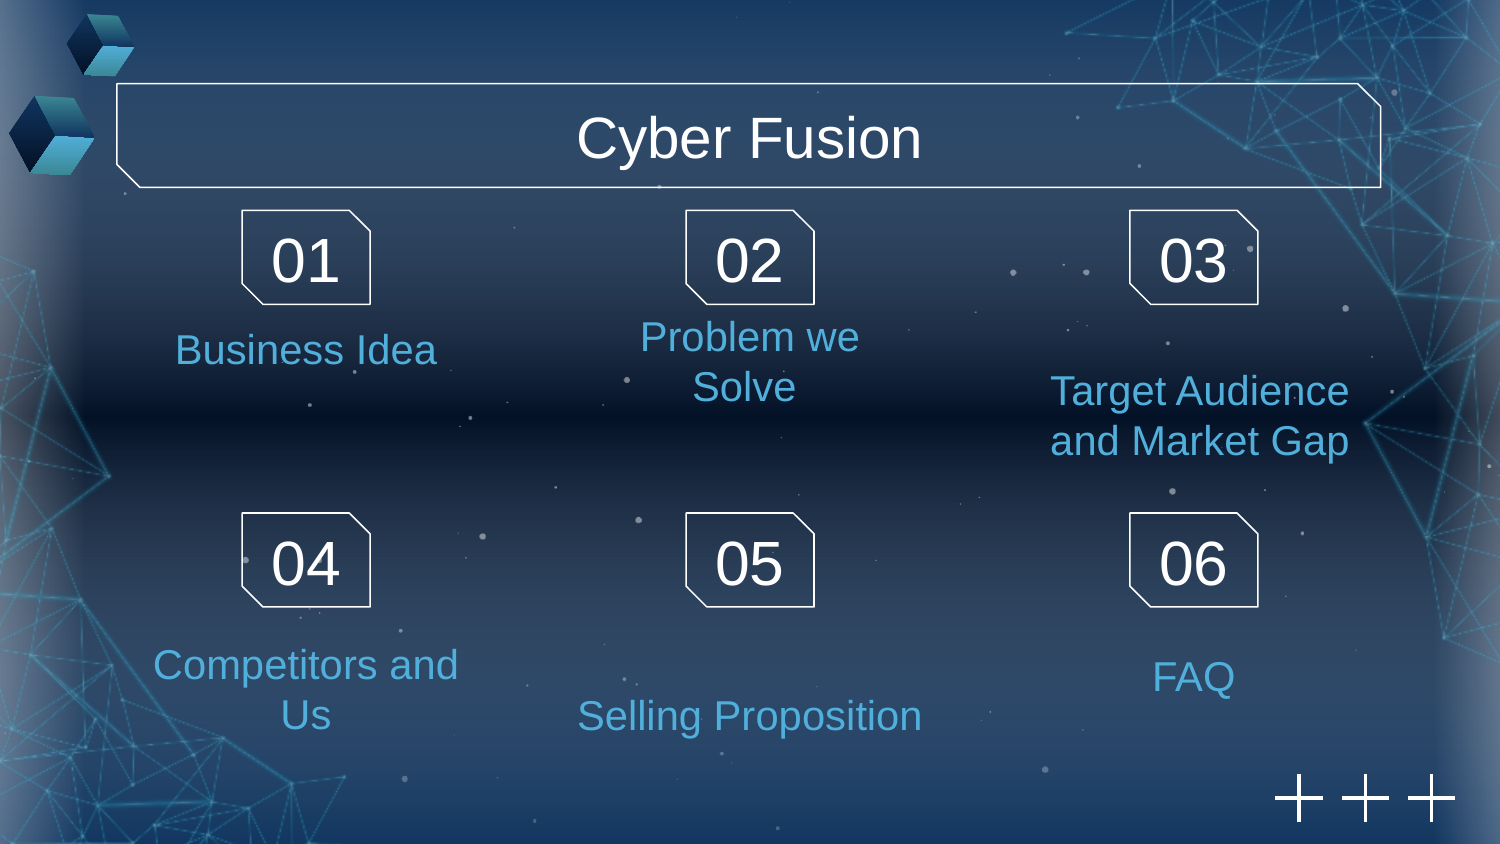

Cyber Fusion

01
02
03
# Business Idea
Problem we
Solve
Target Audience and Market Gap

04
05
06
FAQ
Competitors and Us
Selling Proposition